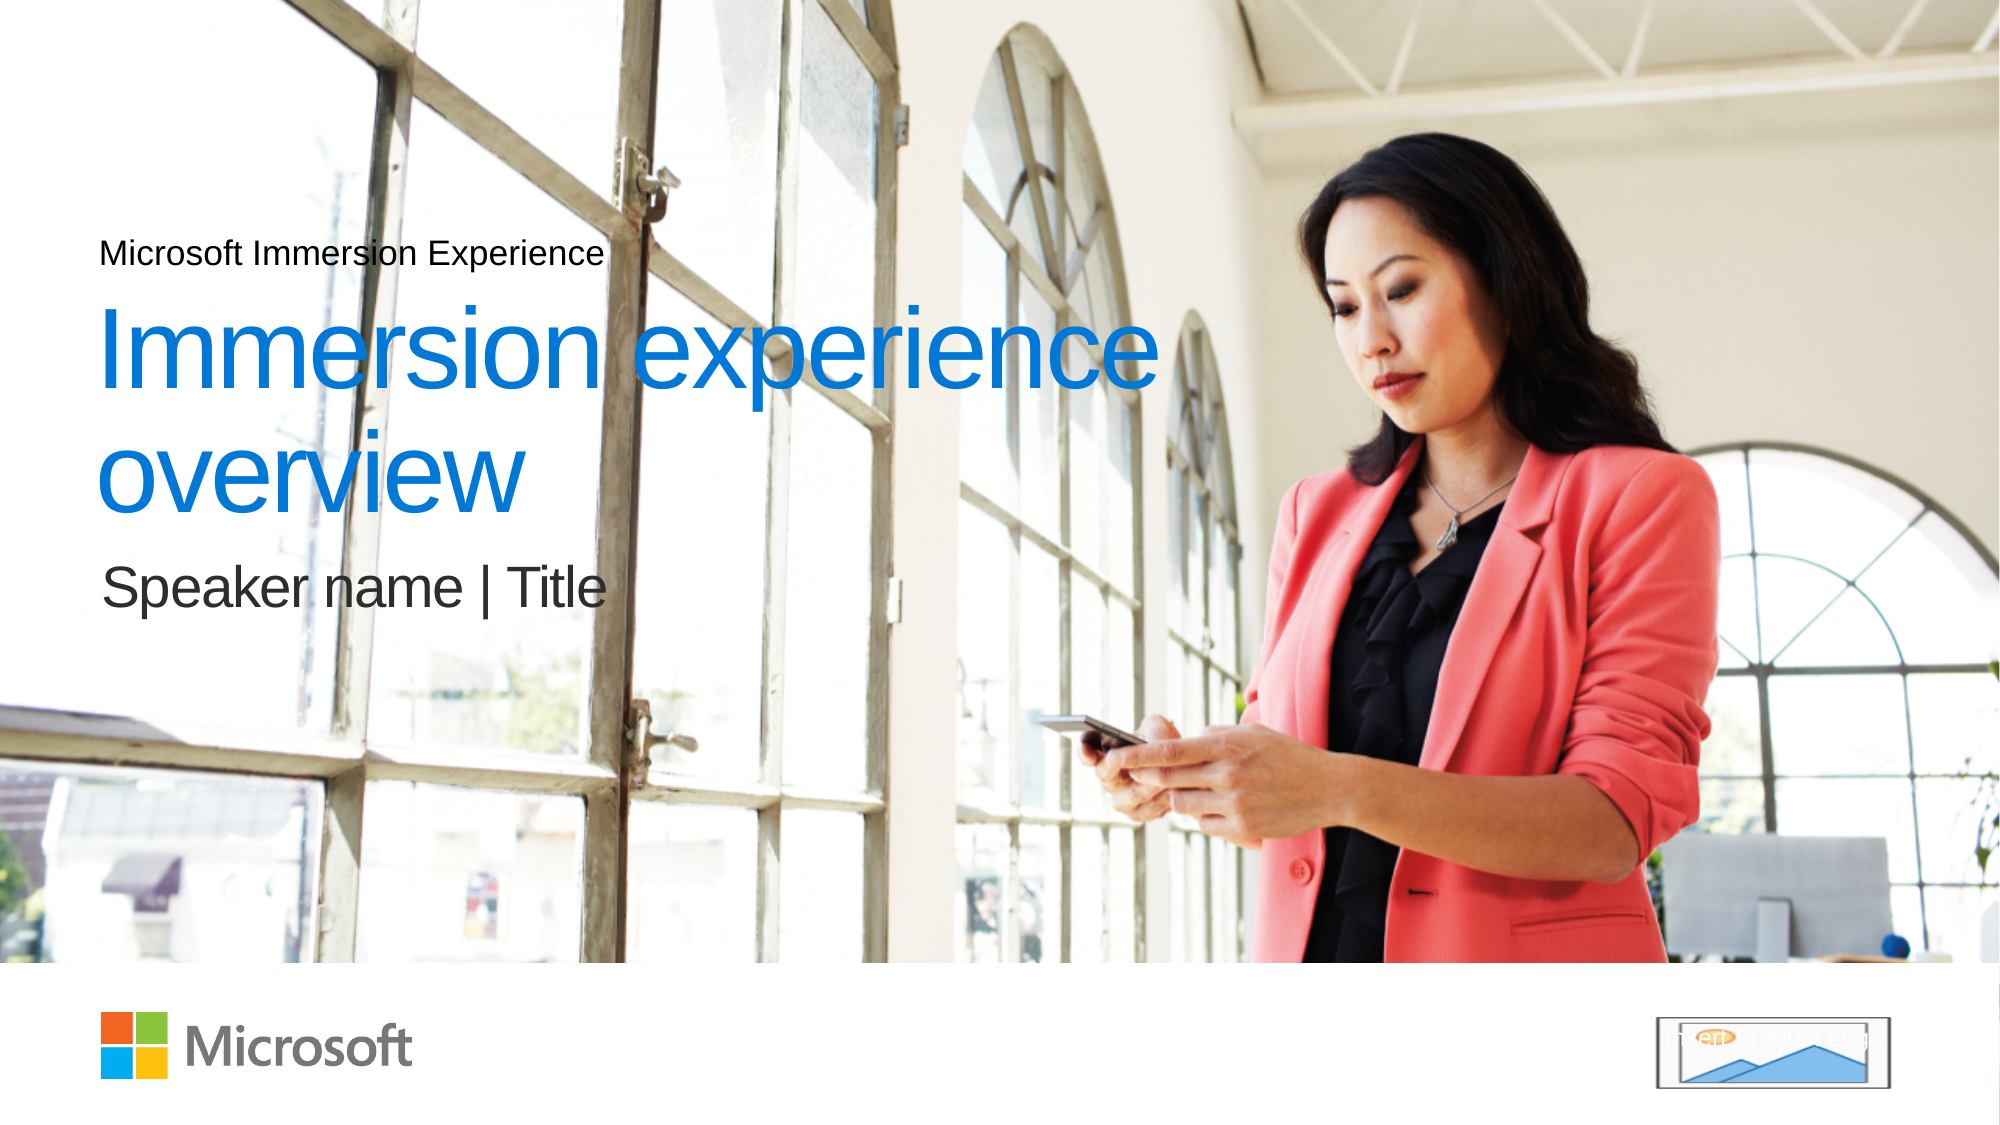

Microsoft Immersion Experience
# Immersion experience overview
Speaker name | Title